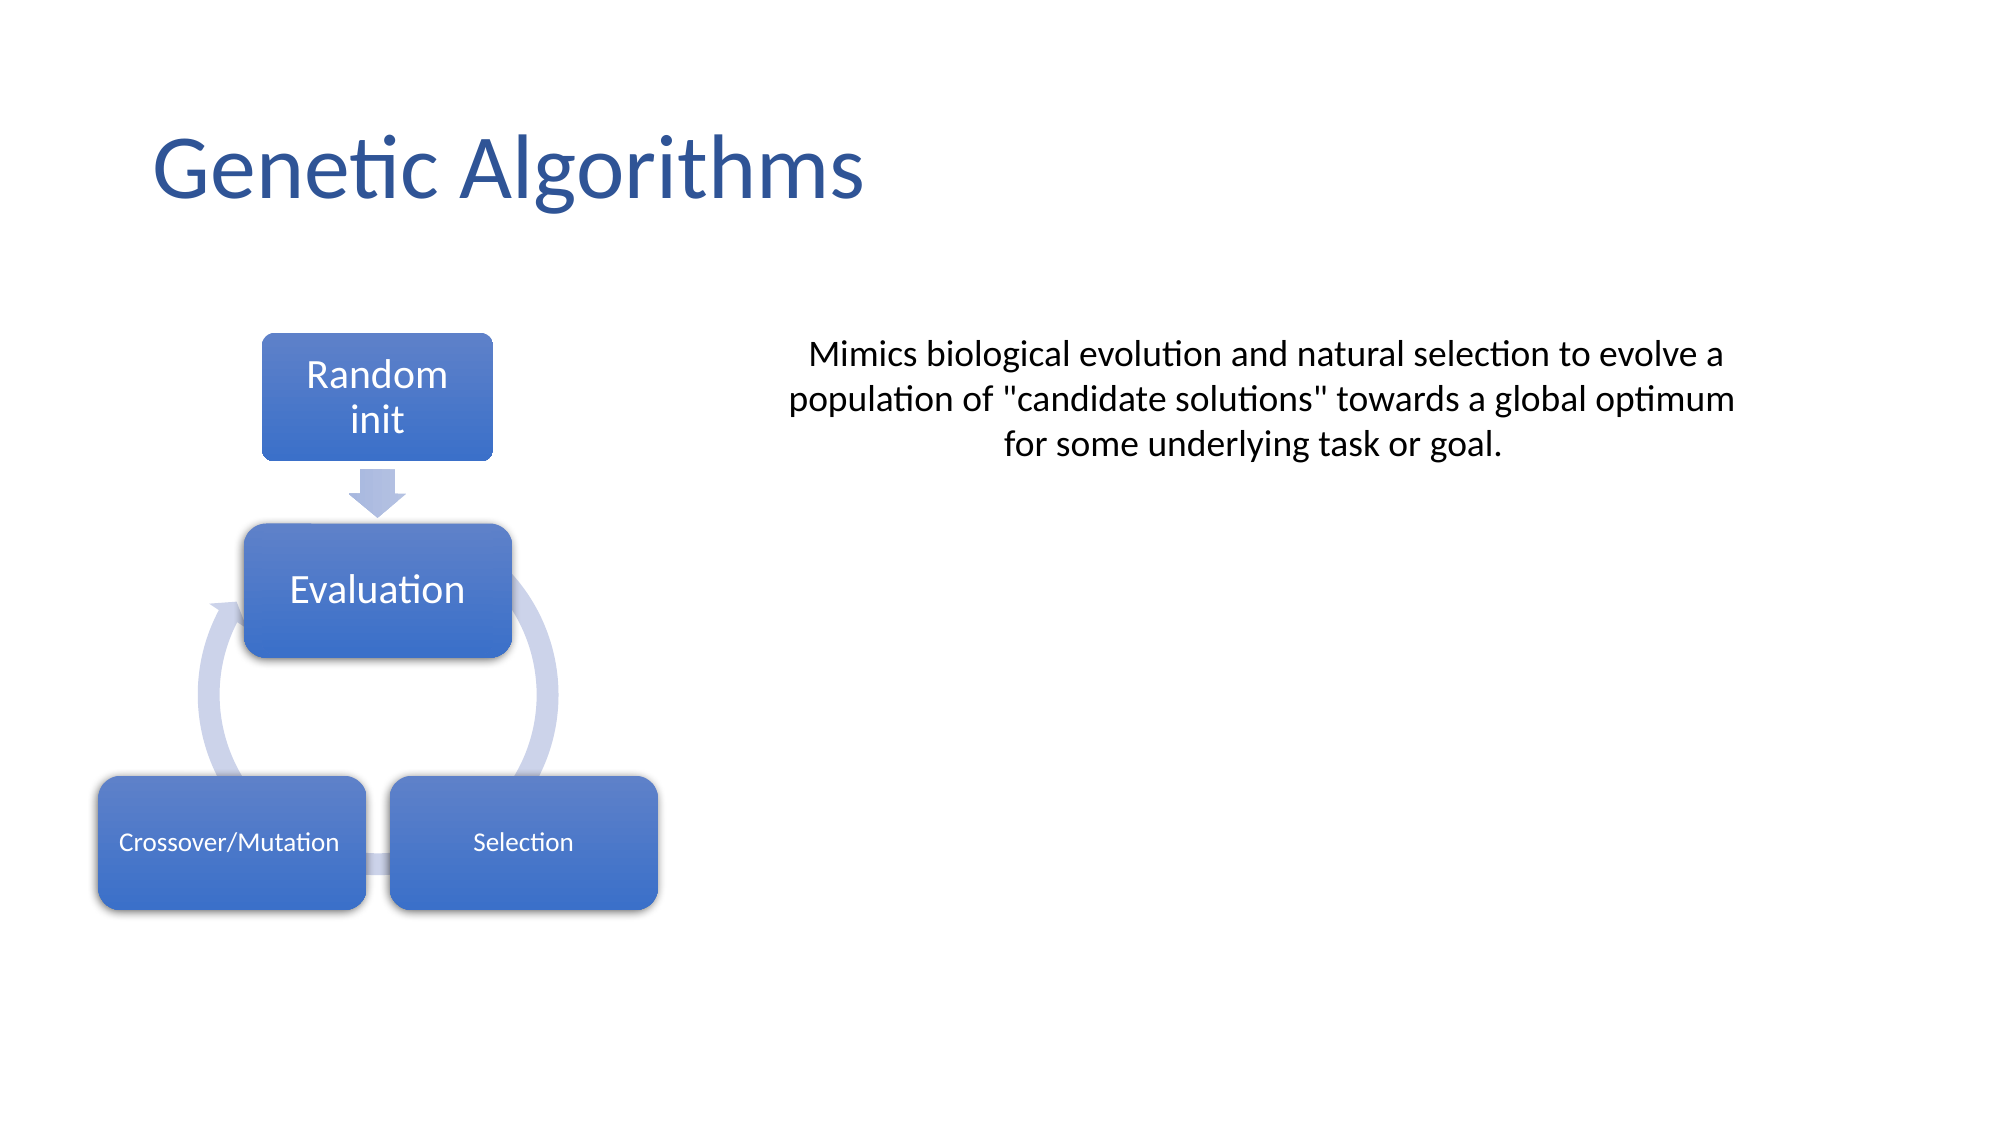

# Genetic Algorithms
 Mimics biological evolution and natural selection to evolve a population of "candidate solutions" towards a global optimum for some underlying task or goal.

Random init

Evaluation

Evaluation

Crossover/Mutation
Selection